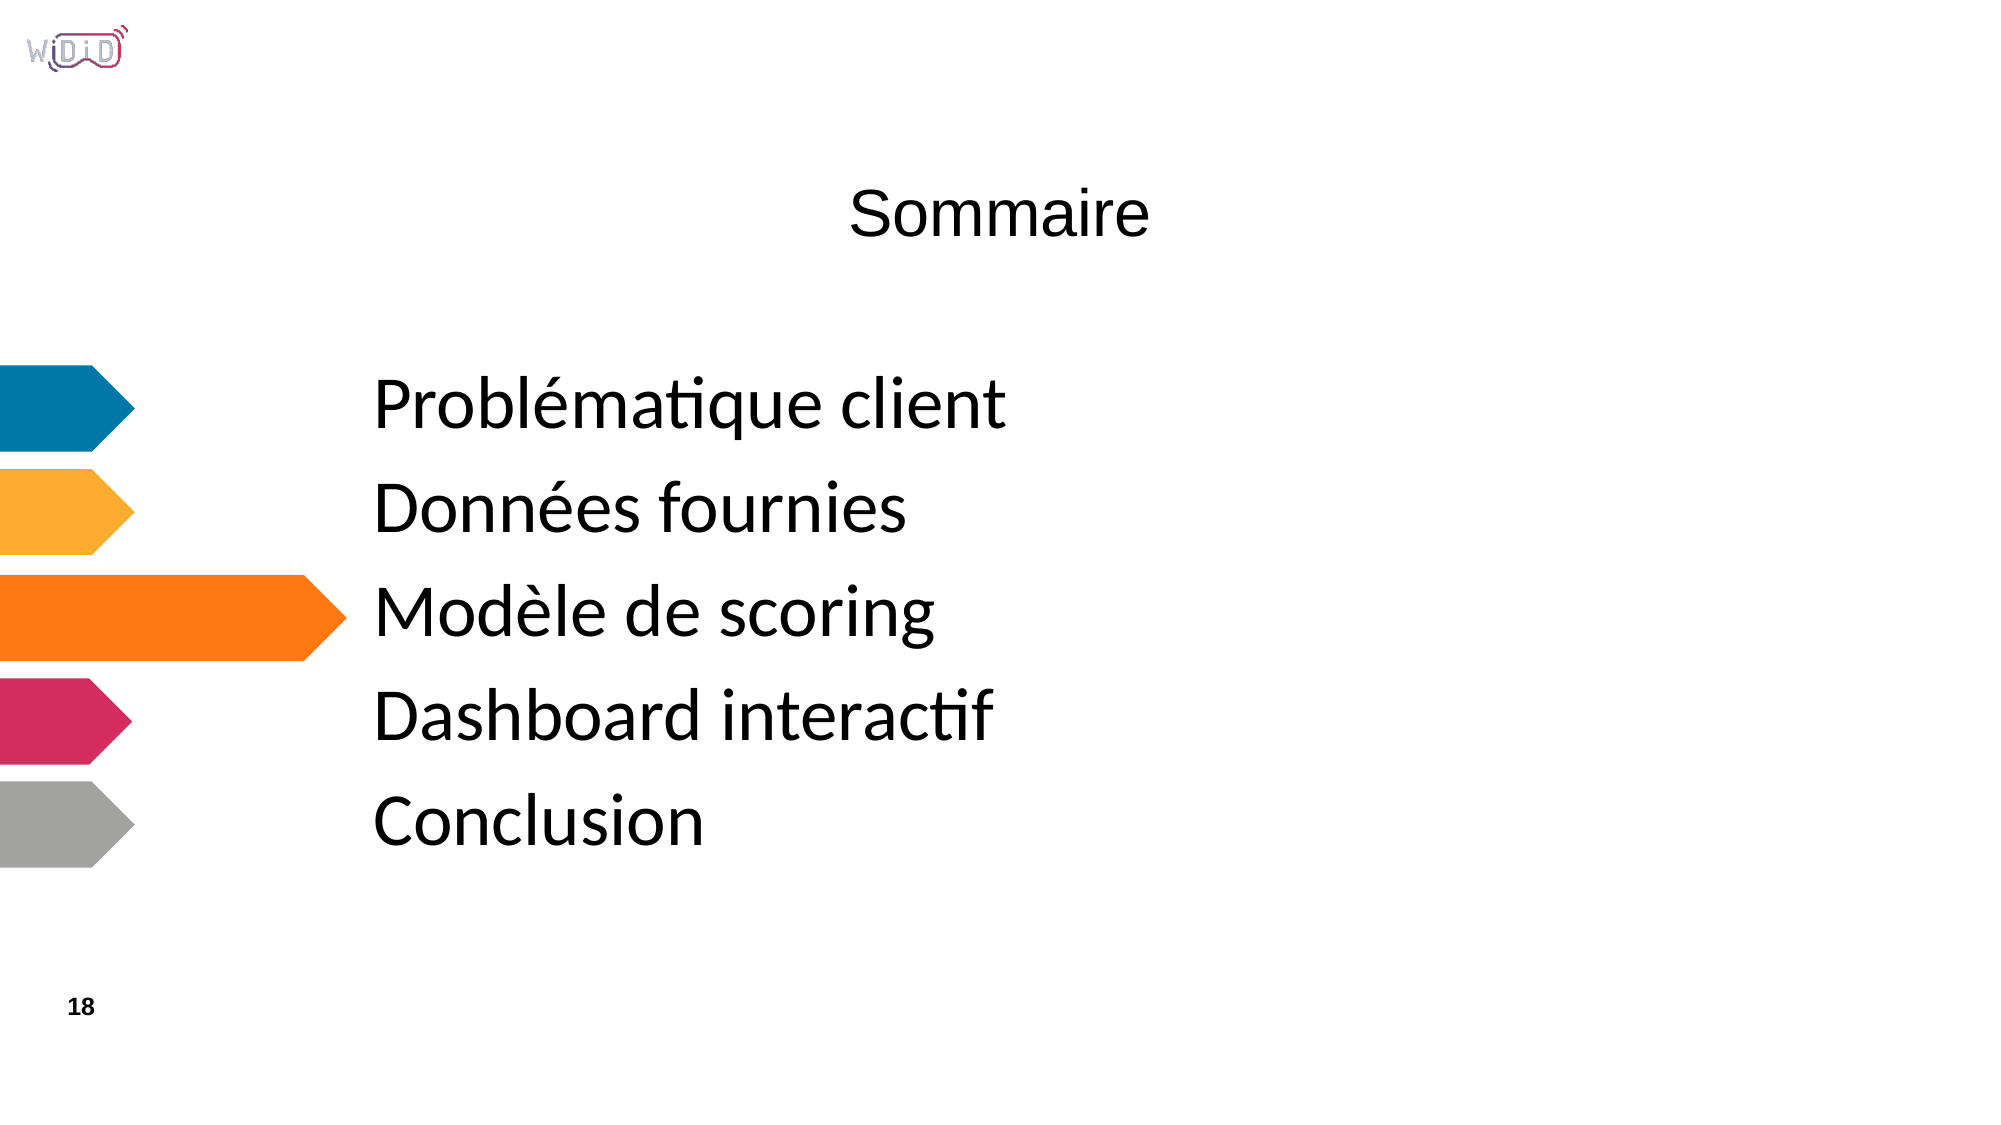

# Sommaire

Problématique client

Données fournies

Modèle de scoring

Dashboard interactif

Conclusion